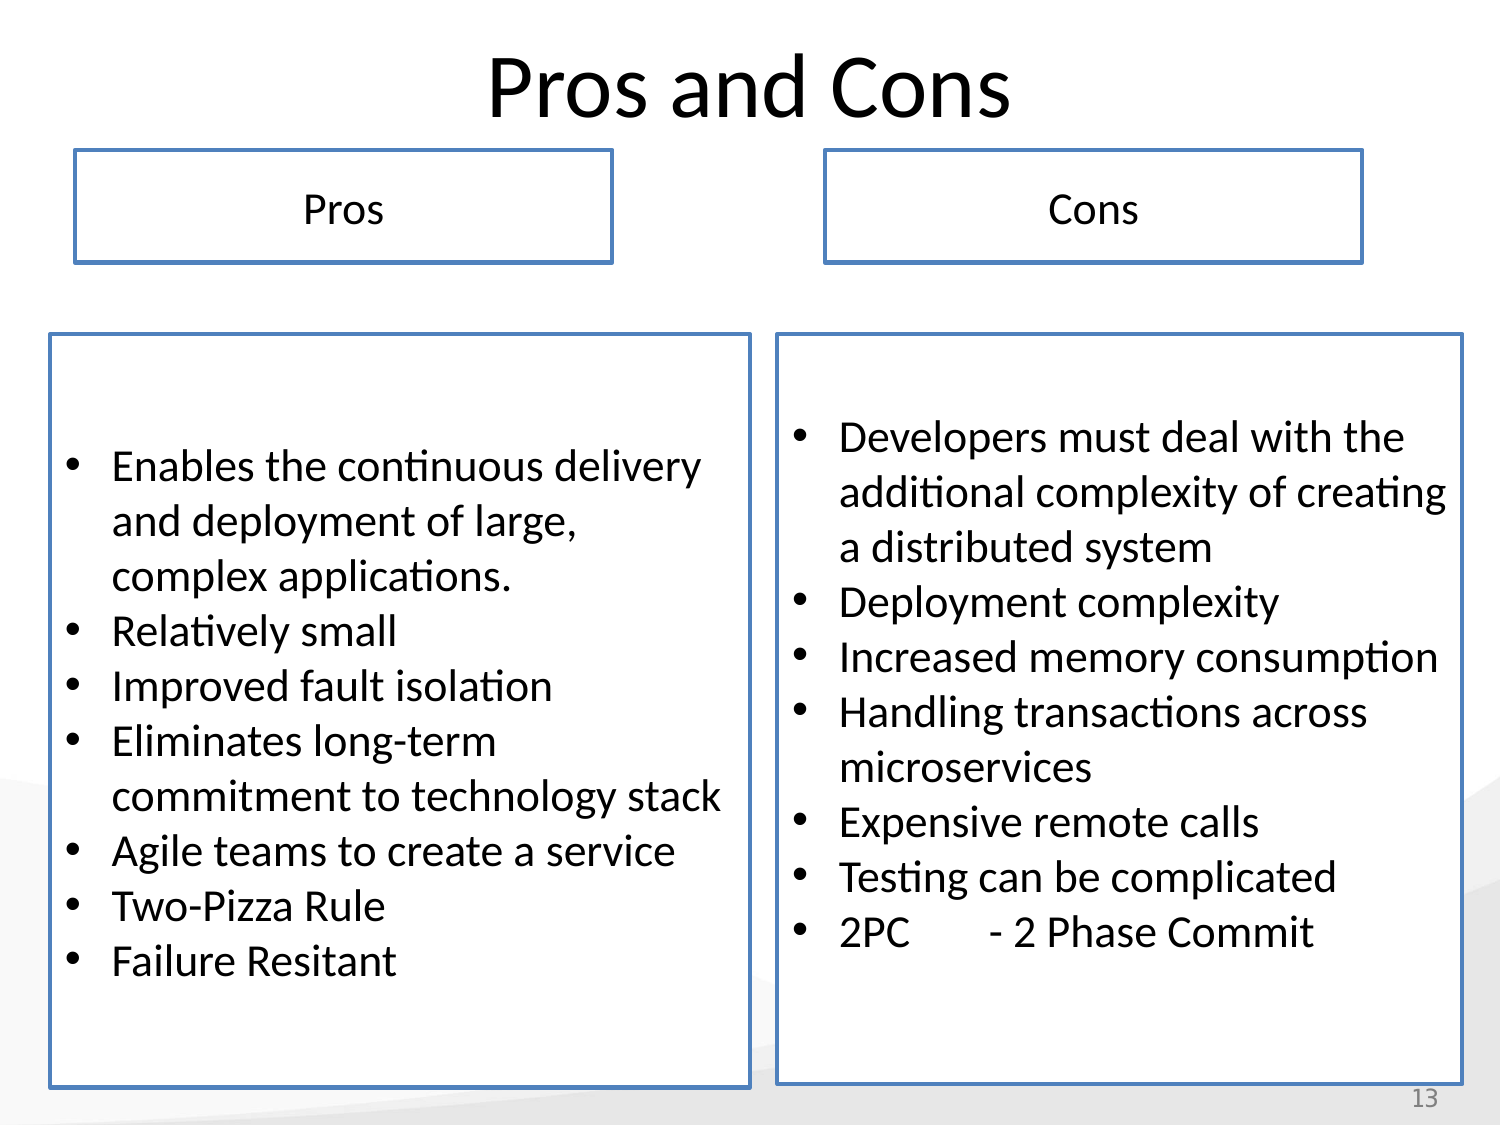

# Pros and Cons
Pros
Cons
Enables the continuous delivery and deployment of large, complex applications.
Relatively small
Improved fault isolation
Eliminates long-term commitment to technology stack
Agile teams to create a service
Two-Pizza Rule
Failure Resitant
Developers must deal with the additional complexity of creating a distributed system
Deployment complexity
Increased memory consumption
Handling transactions across microservices
Expensive remote calls
Testing can be complicated
2PC	- 2 Phase Commit